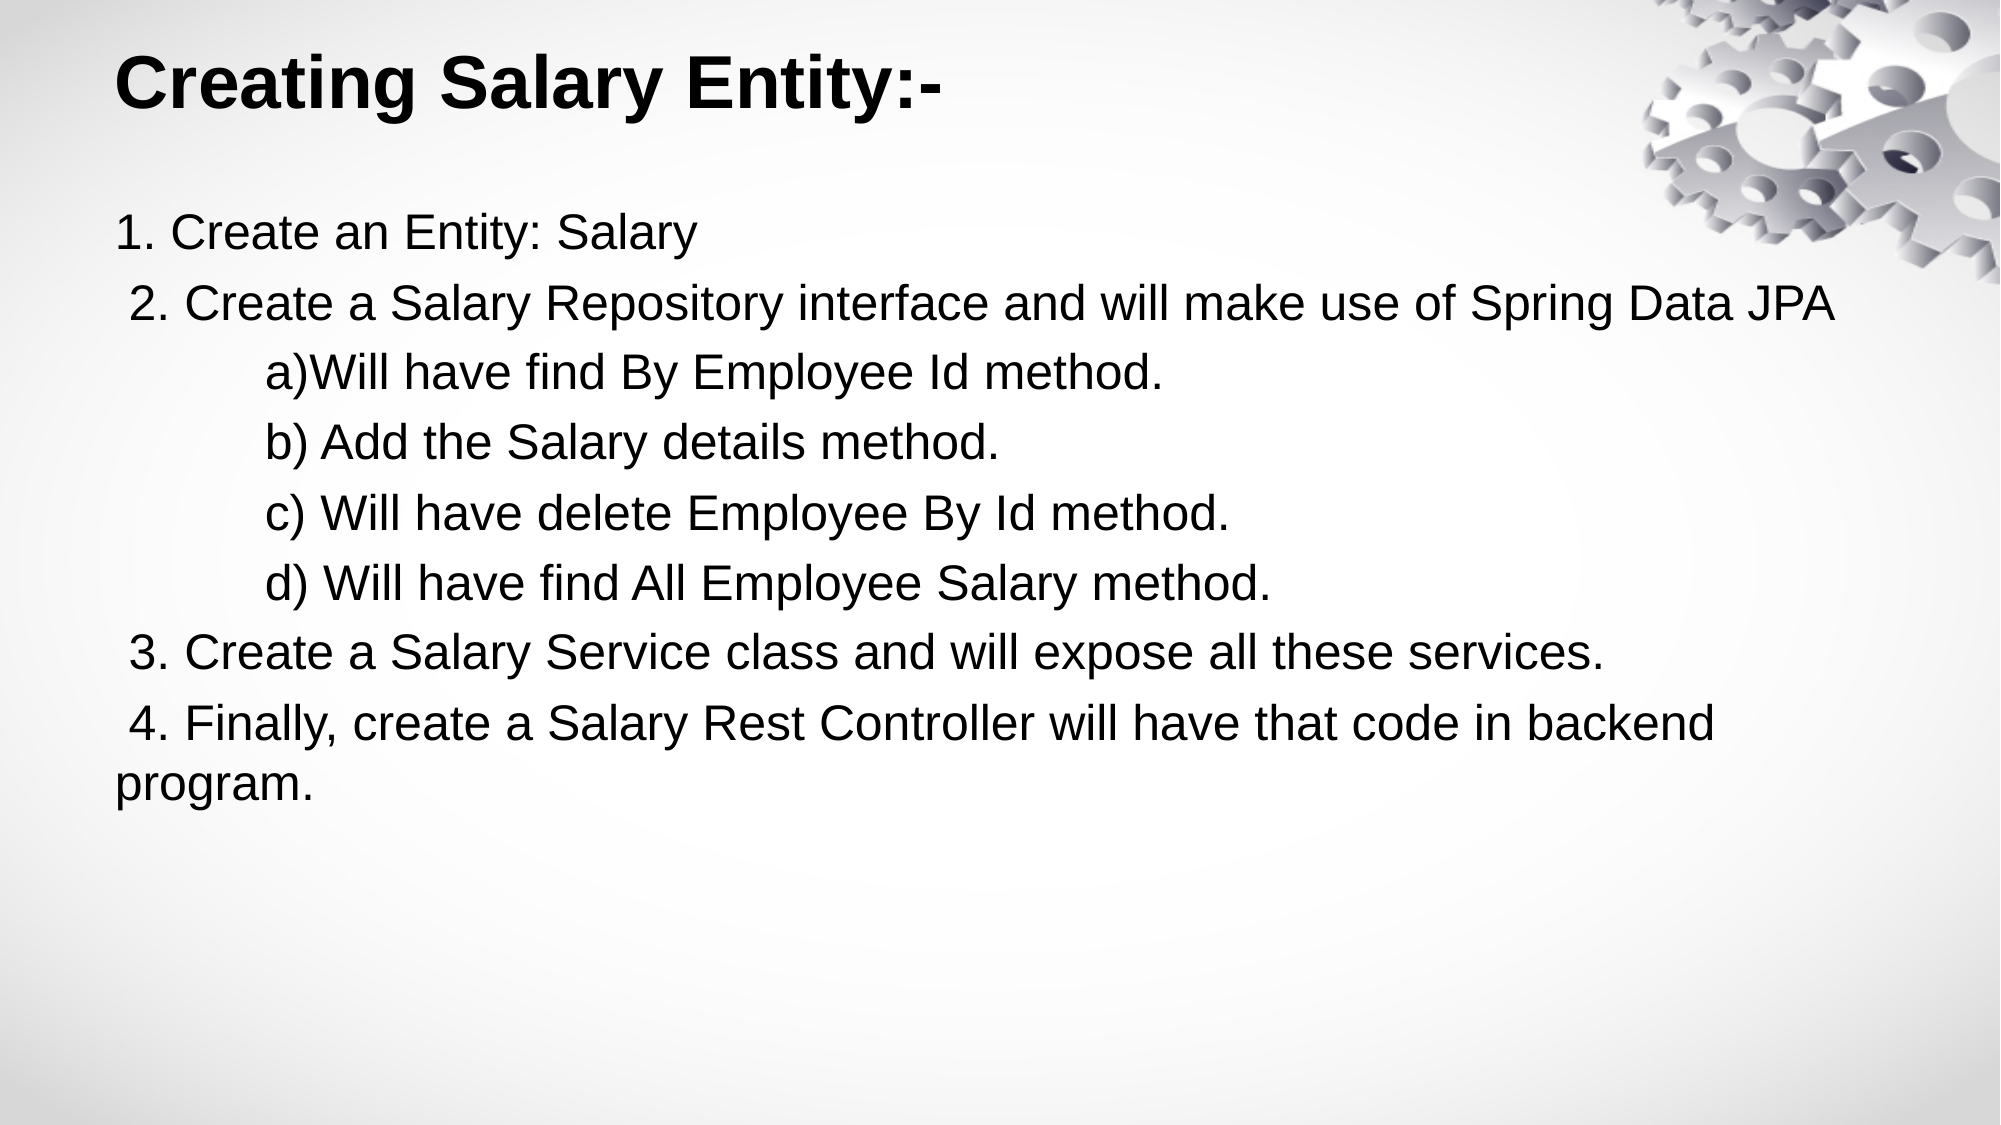

# Creating Salary Entity:-
1. Create an Entity: Salary
 2. Create a Salary Repository interface and will make use of Spring Data JPA
	a)Will have find By Employee Id method.
 	b) Add the Salary details method.
 	c) Will have delete Employee By Id method.
 	d) Will have find All Employee Salary method.
 3. Create a Salary Service class and will expose all these services.
 4. Finally, create a Salary Rest Controller will have that code in backend program.